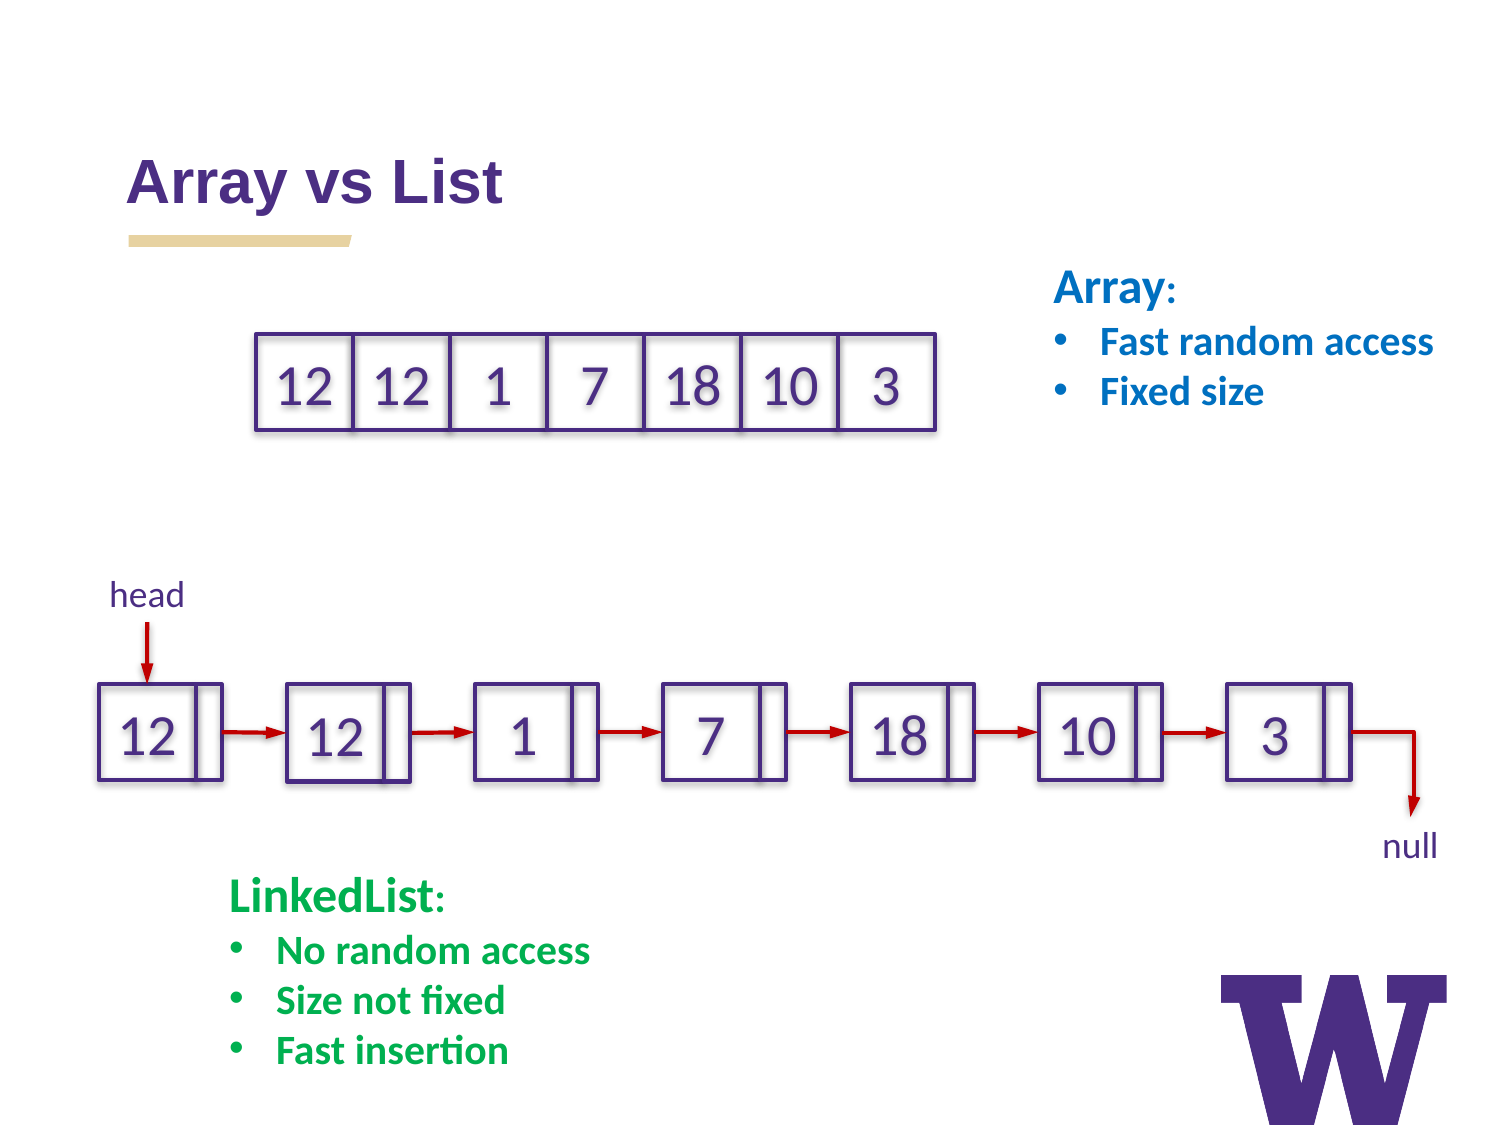

# Array vs List
Array:
Fast random access
Fixed size
12
12
1
7
18
10
3
head
12

12

1

7

18

10

3

null
LinkedList:
No random access
Size not fixed
Fast insertion